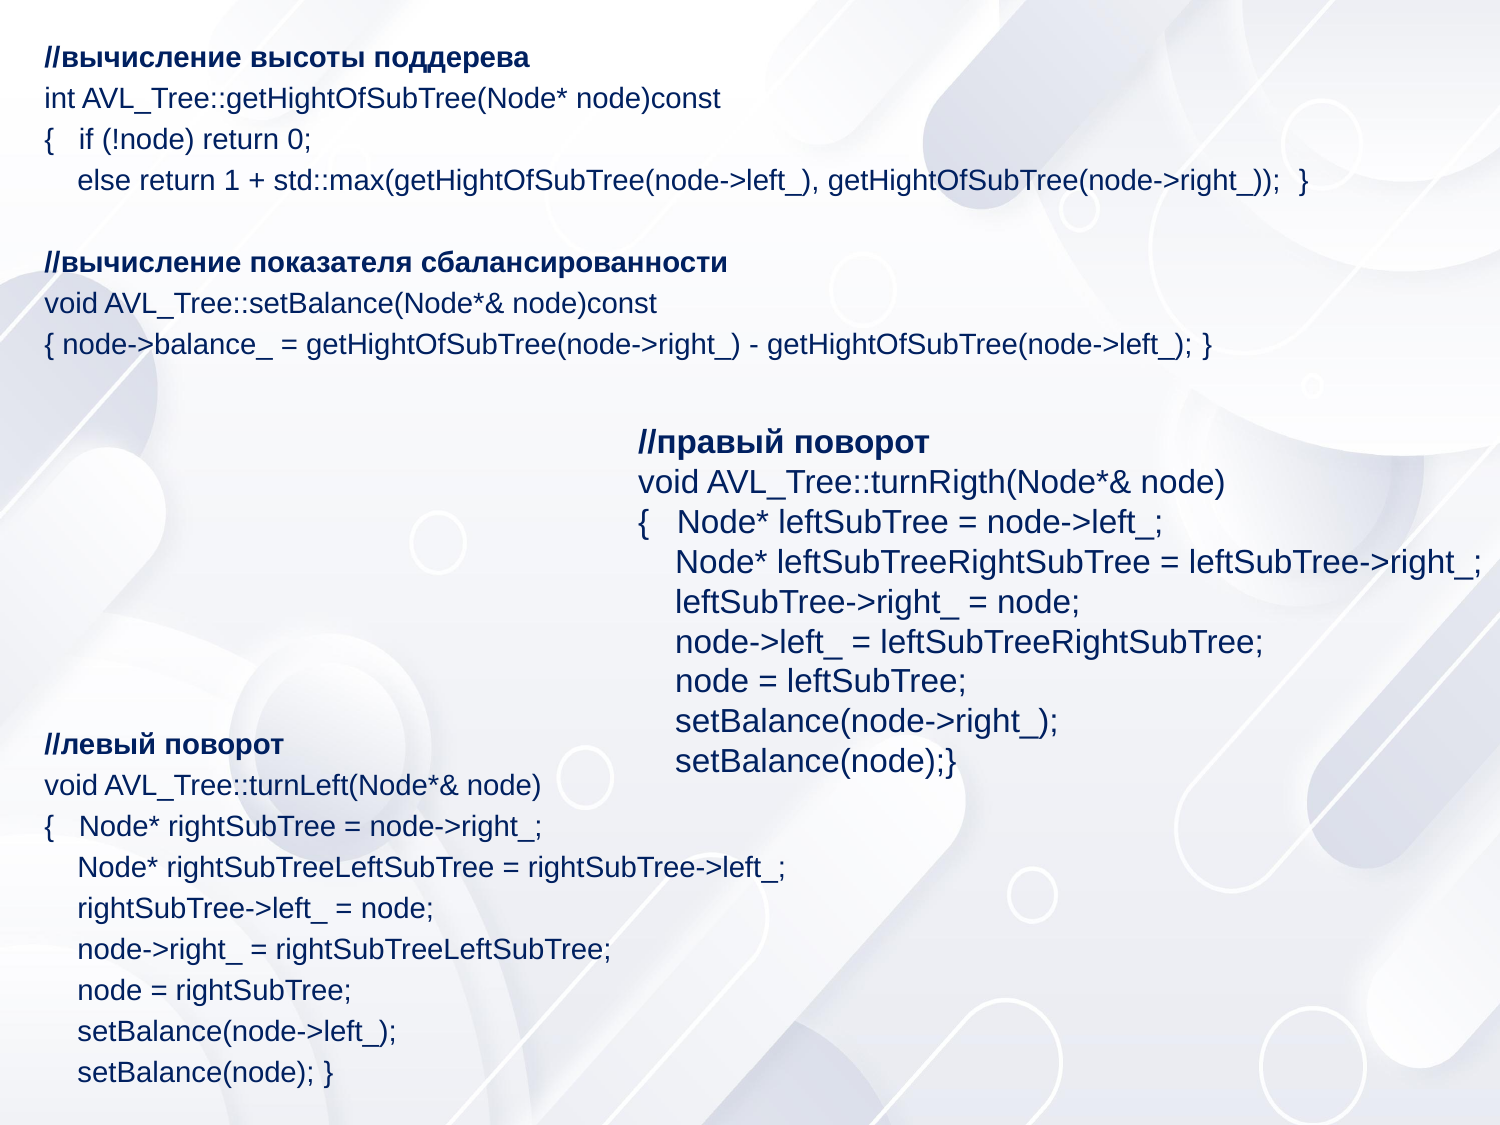

//вычисление высоты поддерева
int AVL_Tree::getHightOfSubTree(Node* node)const
{   if (!node) return 0;
    else return 1 + std::max(getHightOfSubTree(node->left_), getHightOfSubTree(node->right_));  }

//вычисление показателя сбалансированности
void AVL_Tree::setBalance(Node*& node)const
{ node->balance_ = getHightOfSubTree(node->right_) - getHightOfSubTree(node->left_); }

//левый поворот
void AVL_Tree::turnLeft(Node*& node)
{   Node* rightSubTree = node->right_;
    Node* rightSubTreeLeftSubTree = rightSubTree->left_;
    rightSubTree->left_ = node;
    node->right_ = rightSubTreeLeftSubTree;
    node = rightSubTree;
    setBalance(node->left_);
    setBalance(node); }
//правый поворот
void AVL_Tree::turnRigth(Node*& node)
{   Node* leftSubTree = node->left_;
    Node* leftSubTreeRightSubTree = leftSubTree->right_;
    leftSubTree->right_ = node;
    node->left_ = leftSubTreeRightSubTree;
    node = leftSubTree;
    setBalance(node->right_);
    setBalance(node);}